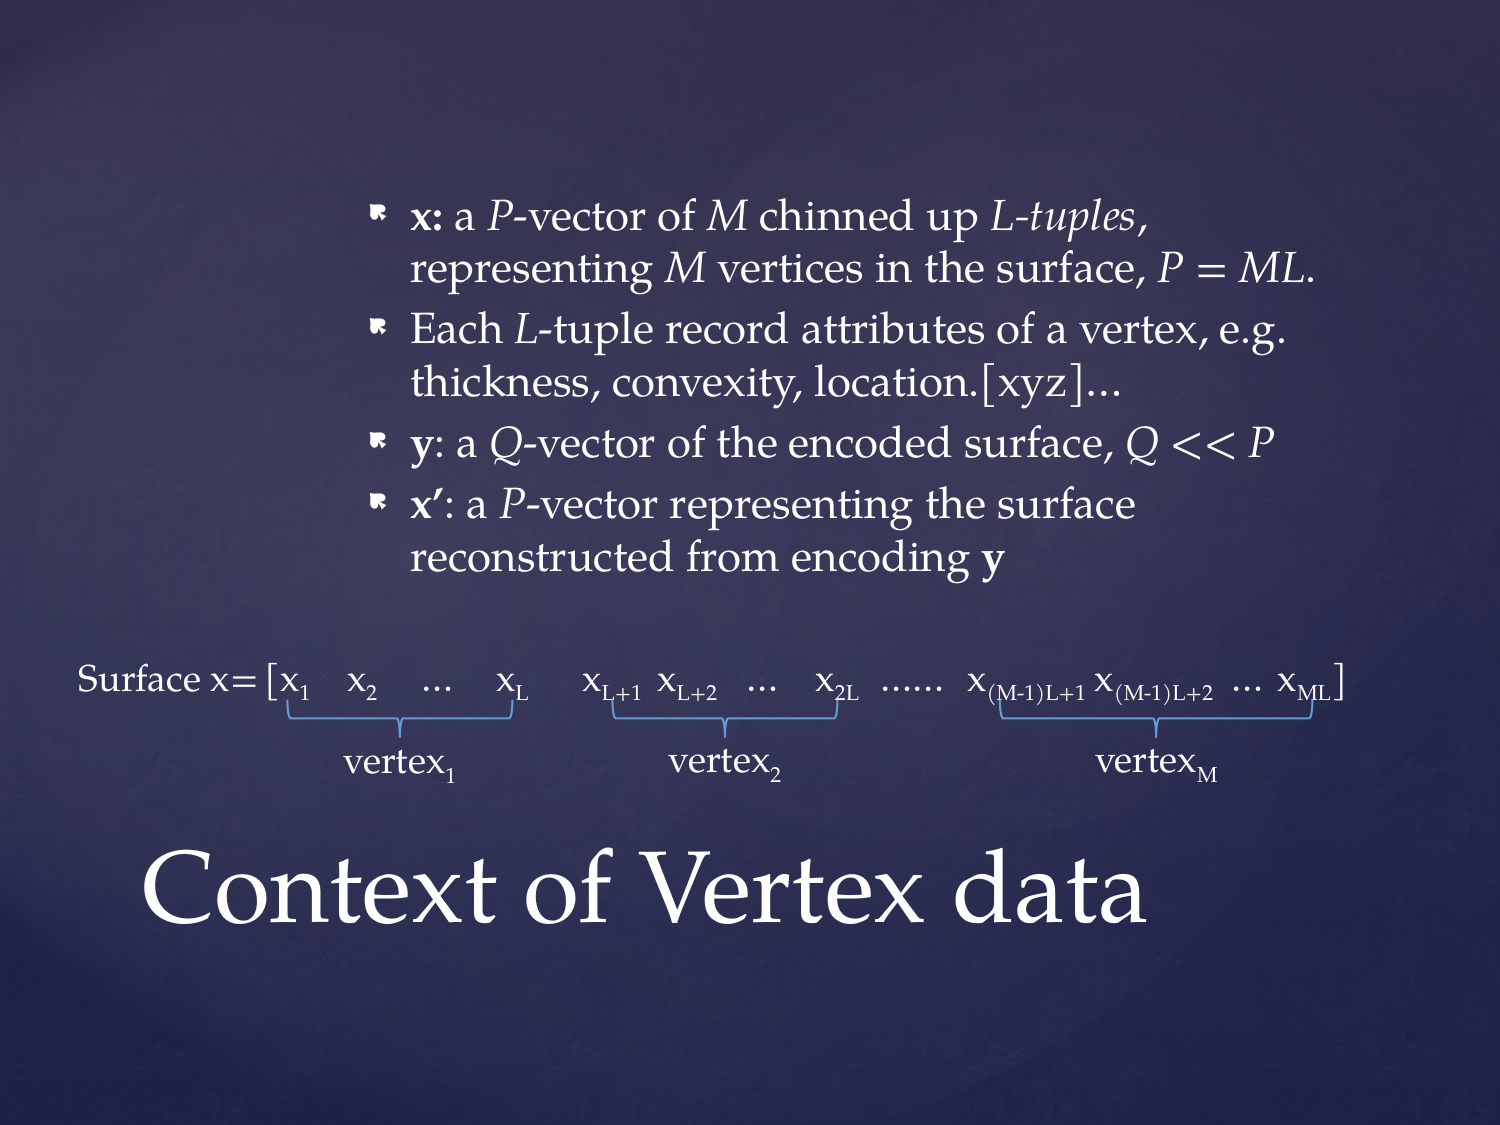

x: a P-vector of M chinned up L-tuples, representing M vertices in the surface, P = ML.
Each L-tuple record attributes of a vertex, e.g. thickness, convexity, location.[xyz]…
y: a Q-vector of the encoded surface, Q << P
x’: a P-vector representing the surface reconstructed from encoding y

xL
x2L
xML]
Surface x=
[x1
x2
…
xL+1
xL+2
…
……
x(M-1)L+1
x(M-1)L+2
…
vertex2
vertexM
vertex1
# Context of Vertex data